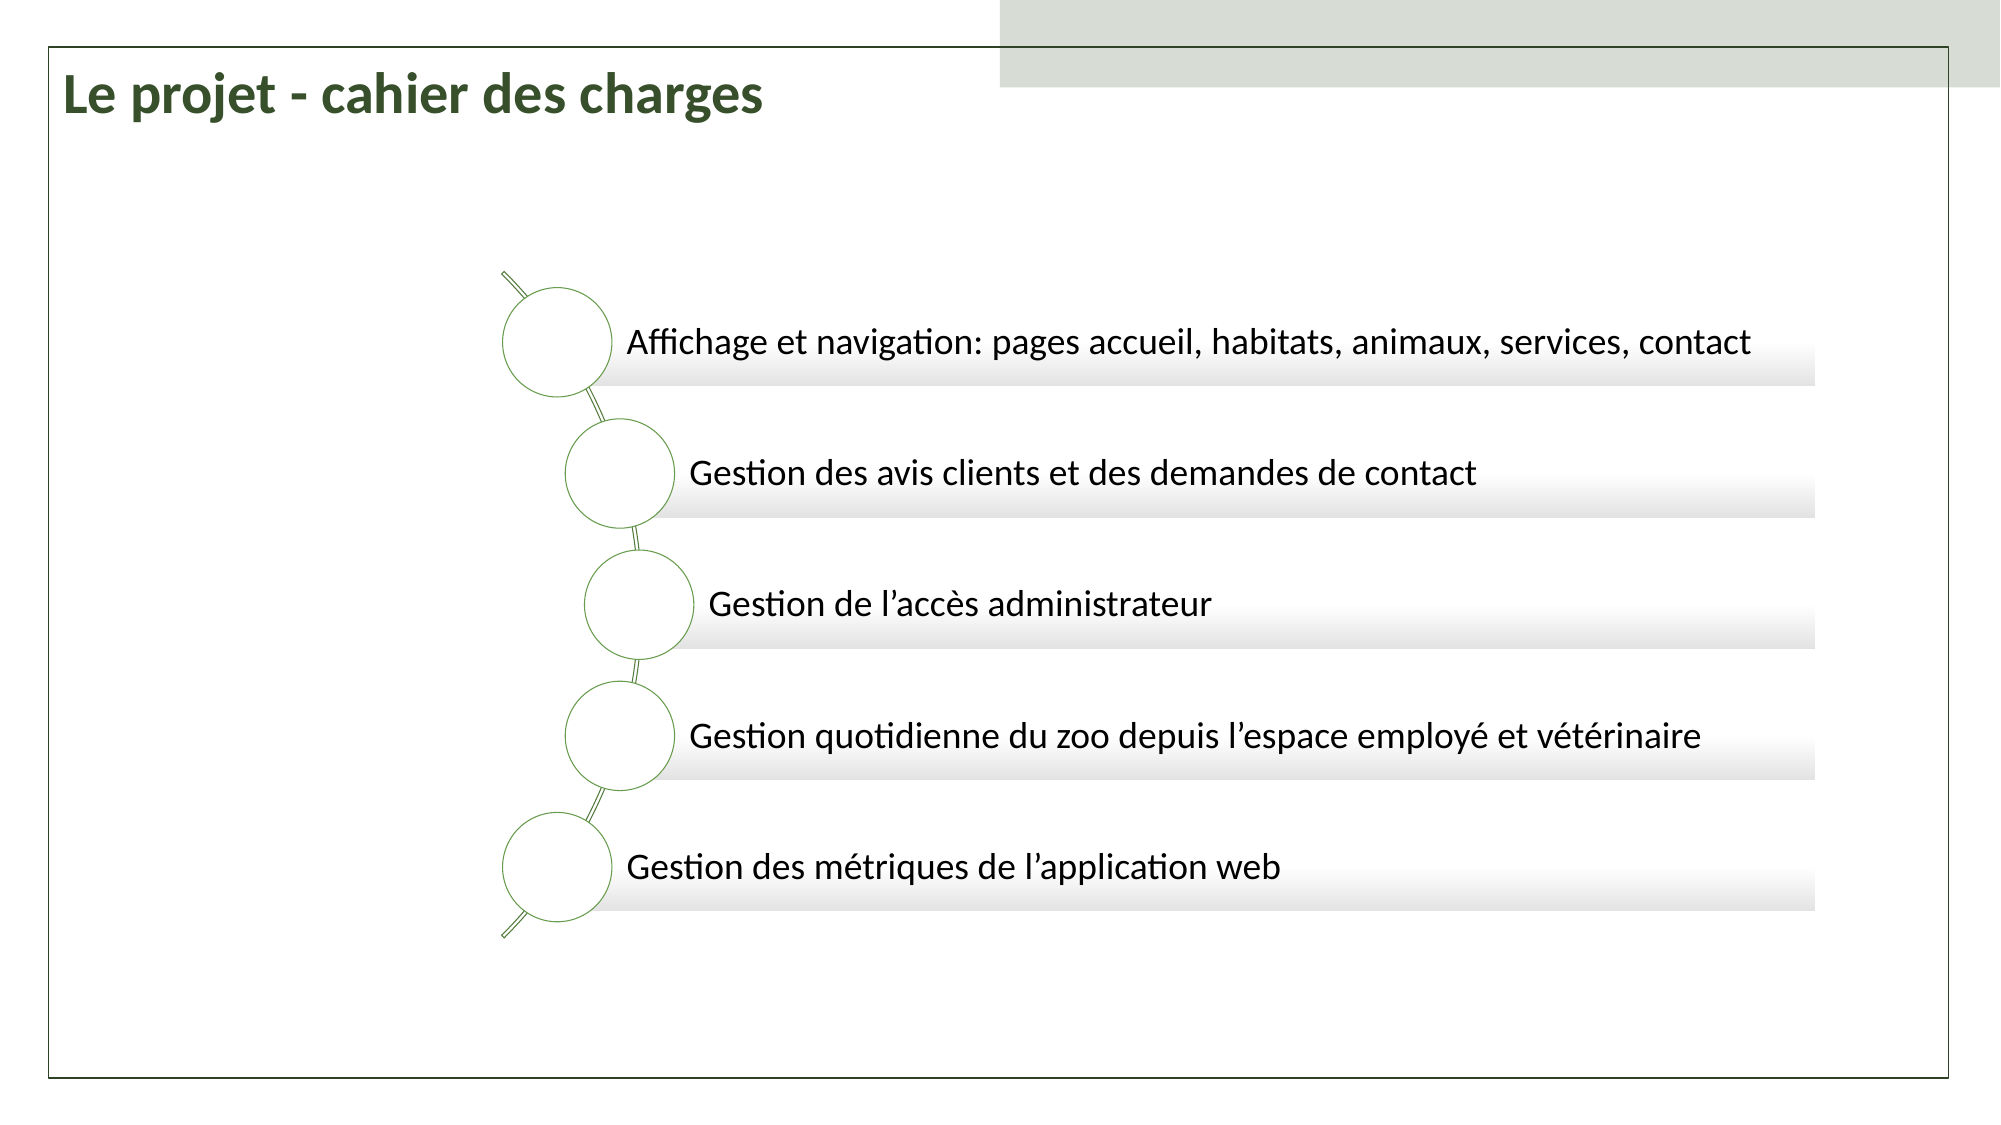

Le projet - cahier des charges
Affichage et navigation: pages accueil, habitats, animaux, services, contact
Gestion des avis clients et des demandes de contact
Gestion de l’accès administrateur
Gestion quotidienne du zoo depuis l’espace employé et vétérinaire
Gestion des métriques de l’application web